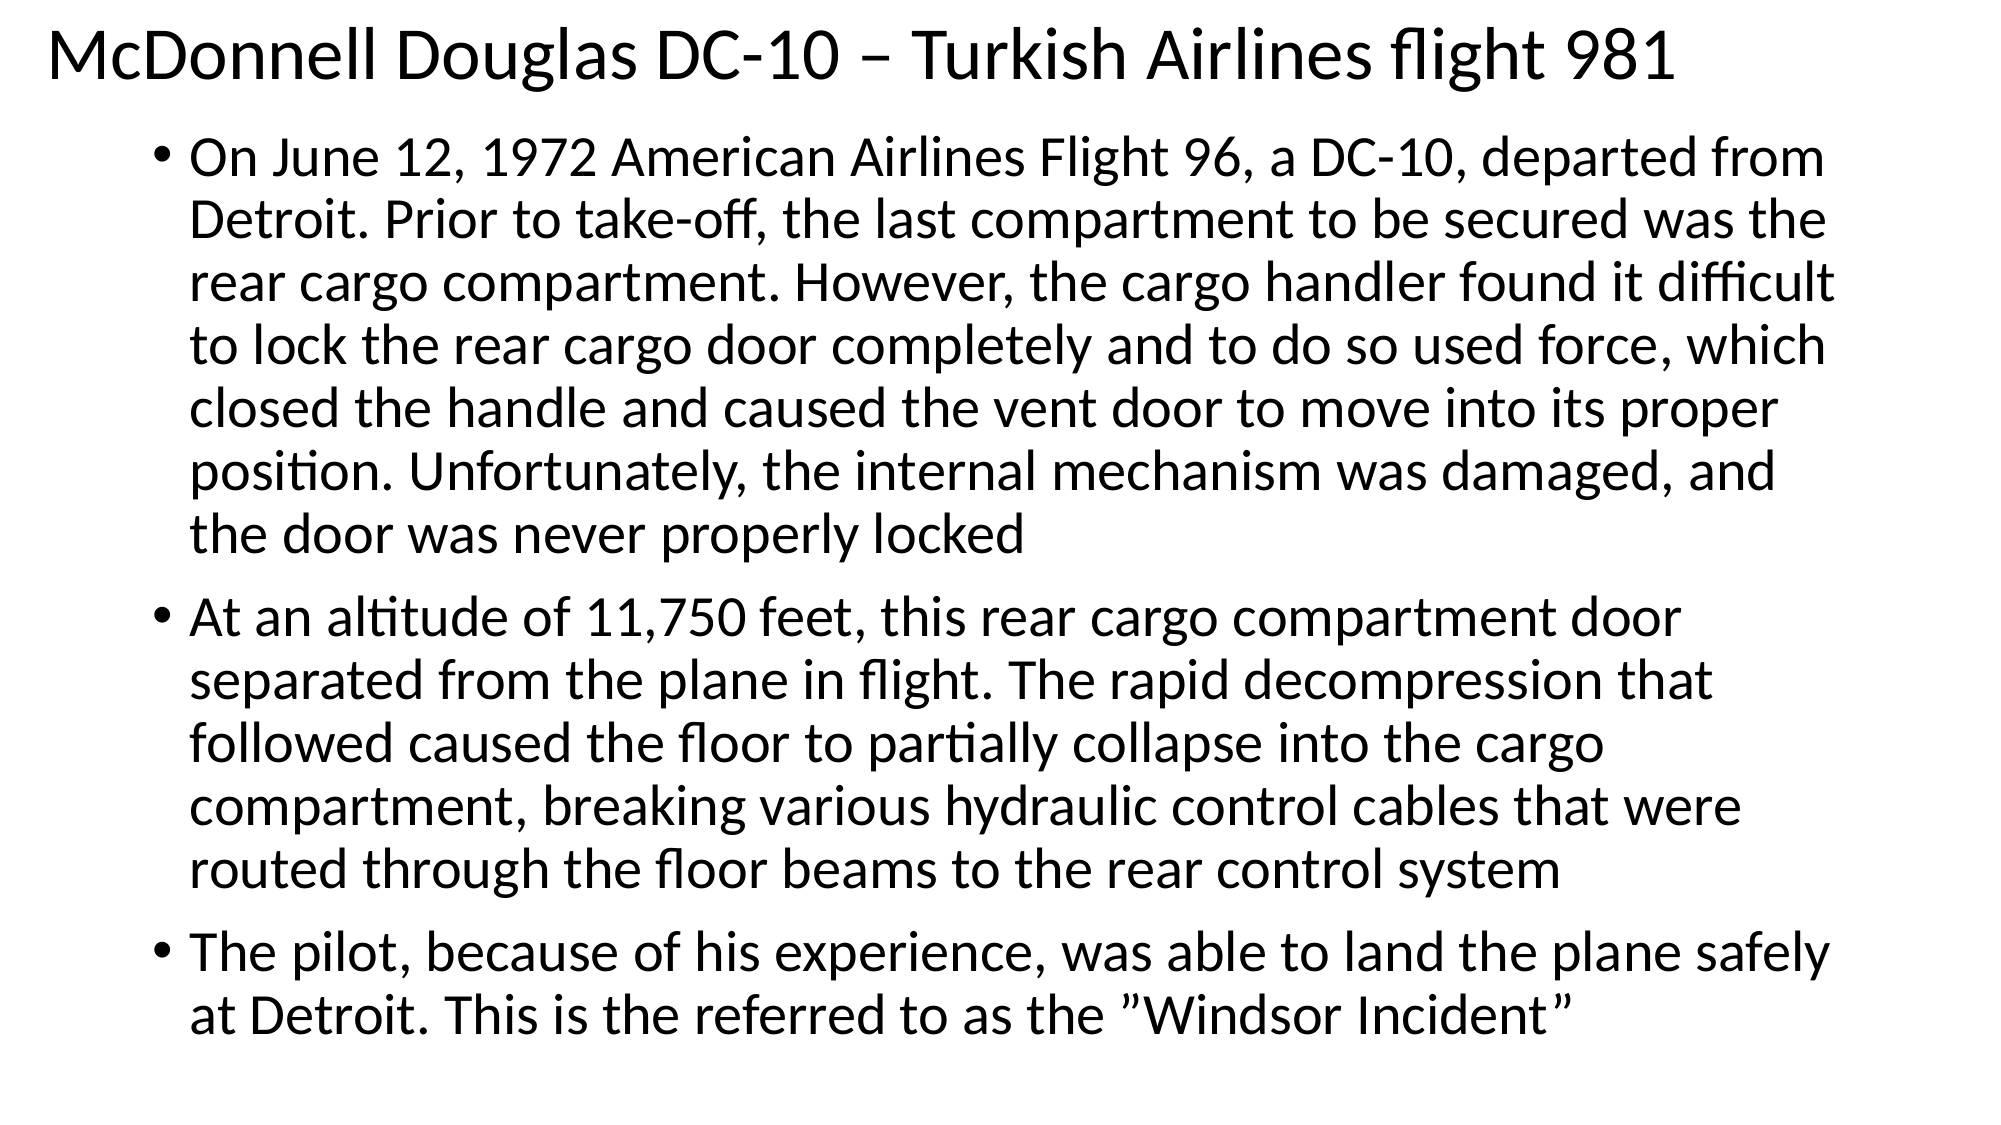

# McDonnell Douglas DC-10 – Turkish Airlines flight 981
On June 12, 1972 American Airlines Flight 96, a DC-10, departed from Detroit. Prior to take-off, the last compartment to be secured was the rear cargo compartment. However, the cargo handler found it difficult to lock the rear cargo door completely and to do so used force, which closed the handle and caused the vent door to move into its proper position. Unfortunately, the internal mechanism was damaged, and the door was never properly locked
At an altitude of 11,750 feet, this rear cargo compartment door separated from the plane in flight. The rapid decompression that followed caused the floor to partially collapse into the cargo compartment, breaking various hydraulic control cables that were routed through the floor beams to the rear control system
The pilot, because of his experience, was able to land the plane safely at Detroit. This is the referred to as the ”Windsor Incident”